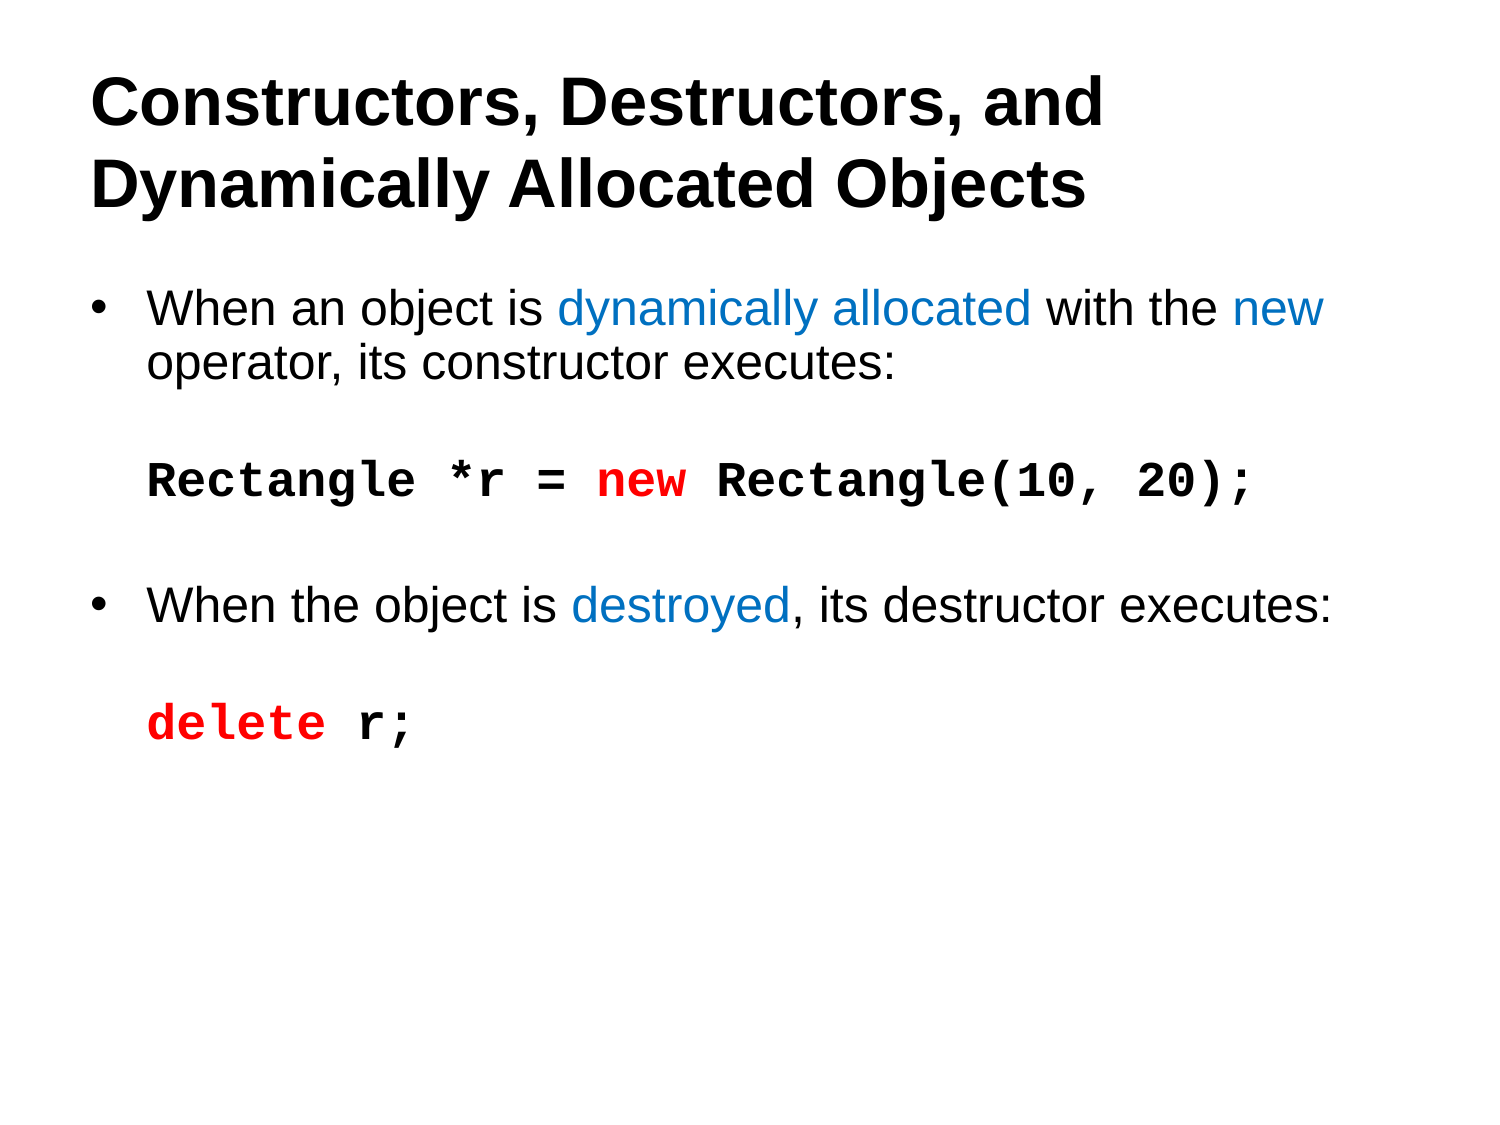

# Constructors, Destructors, and Dynamically Allocated Objects
When an object is dynamically allocated with the new operator, its constructor executes:
Rectangle *r = new Rectangle(10, 20);
When the object is destroyed, its destructor executes:
delete r;